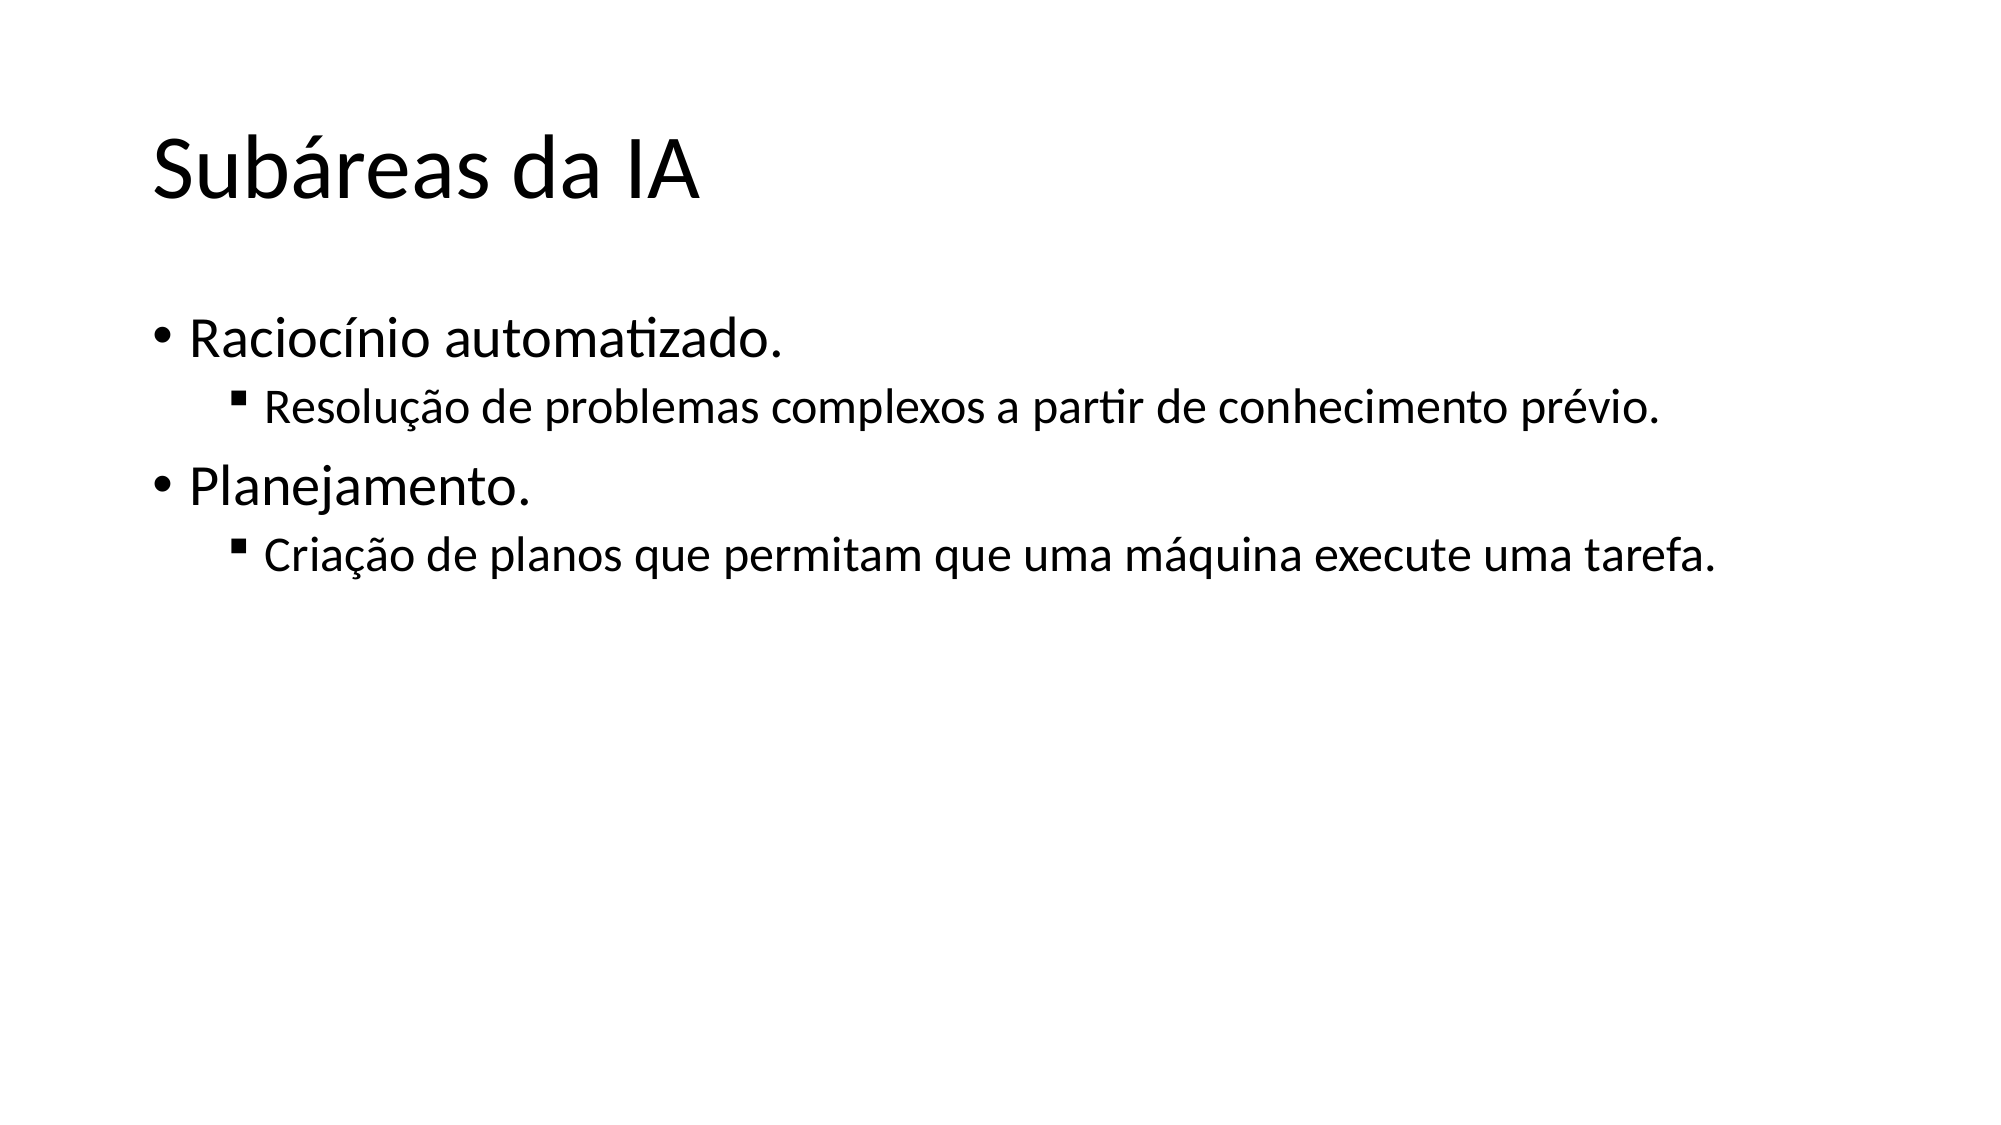

# Subáreas da IA
Raciocínio automatizado.
Resolução de problemas complexos a partir de conhecimento prévio.
Planejamento.
Criação de planos que permitam que uma máquina execute uma tarefa.